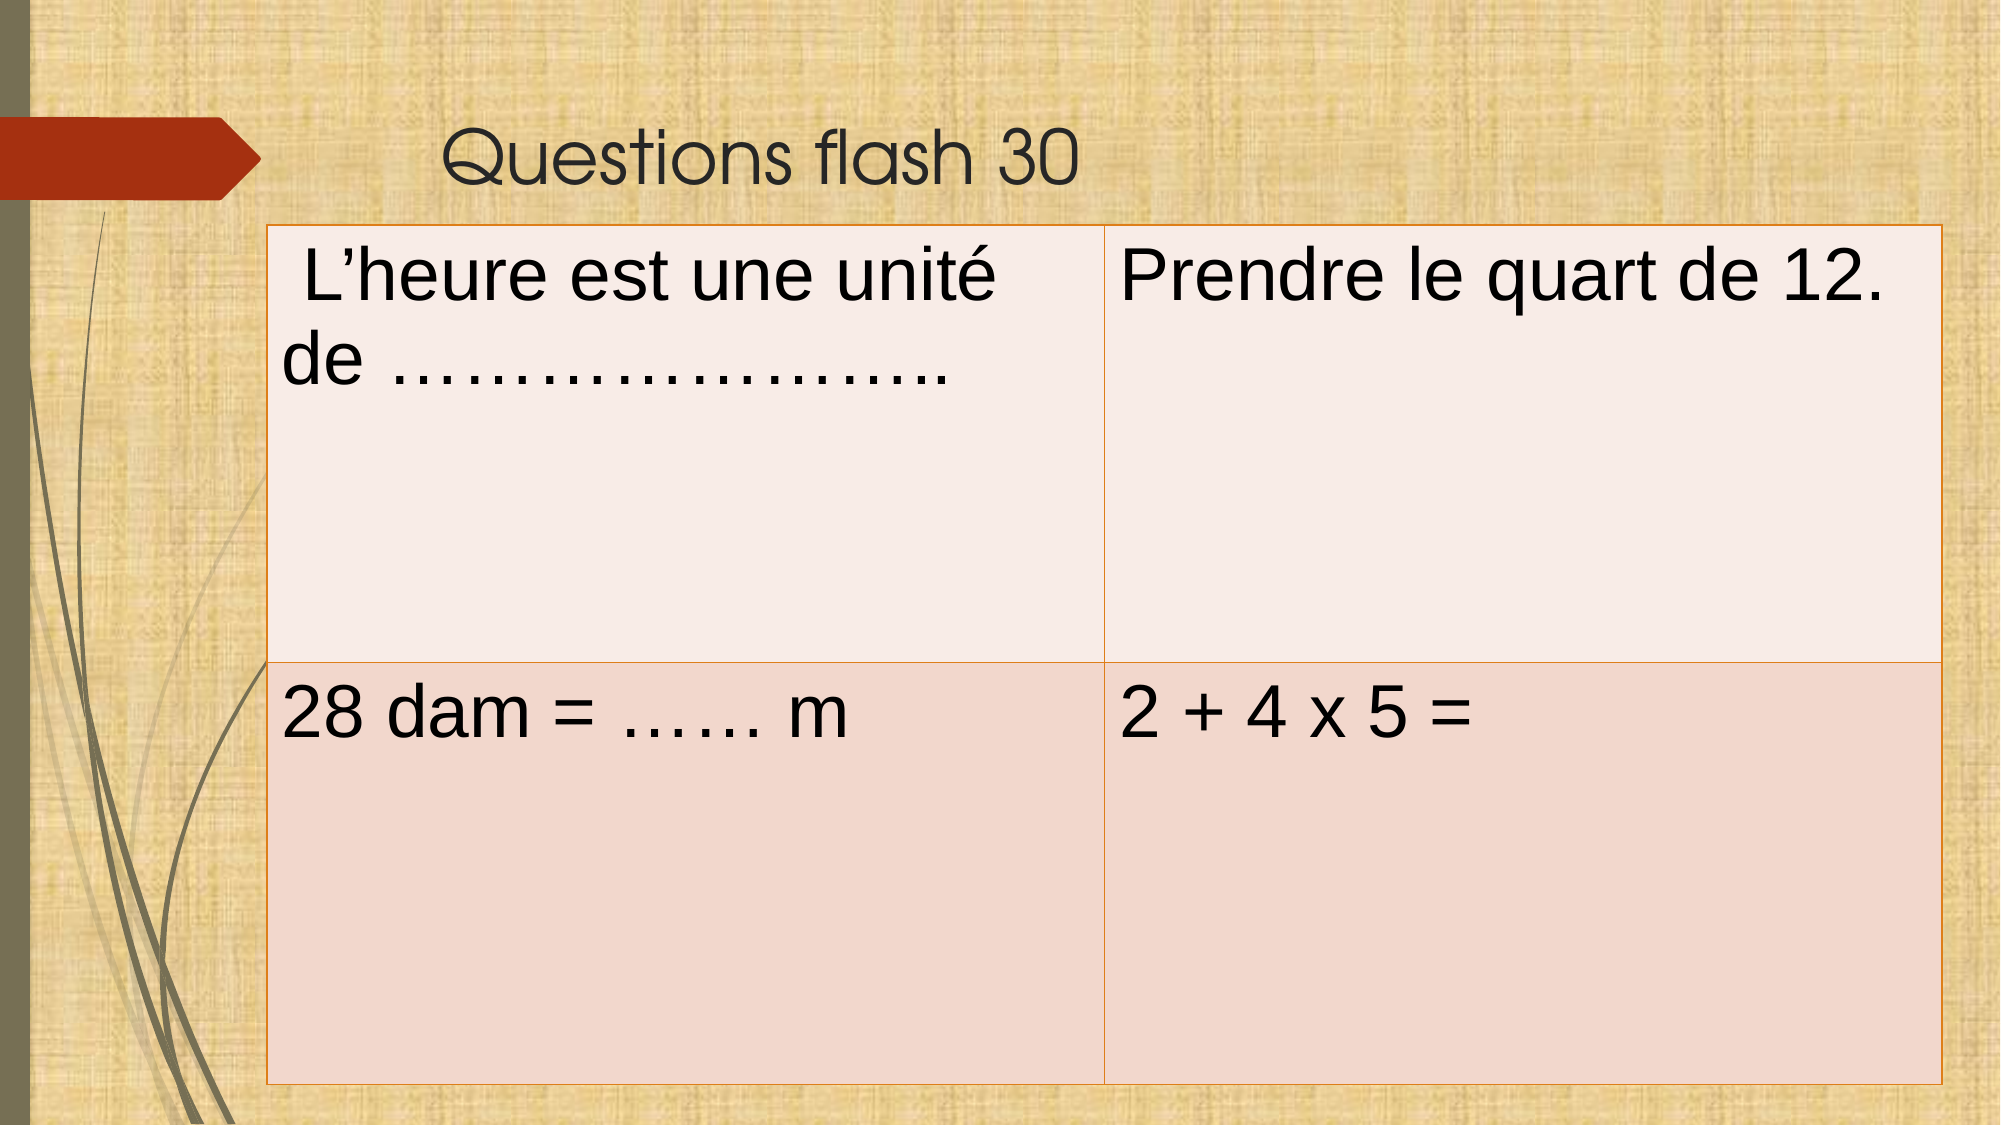

# Questions flash 30
| L’heure est une unité de ………………….. | Prendre le quart de 12. |
| --- | --- |
| 28 dam = …… m | 2 + 4 x 5 = |